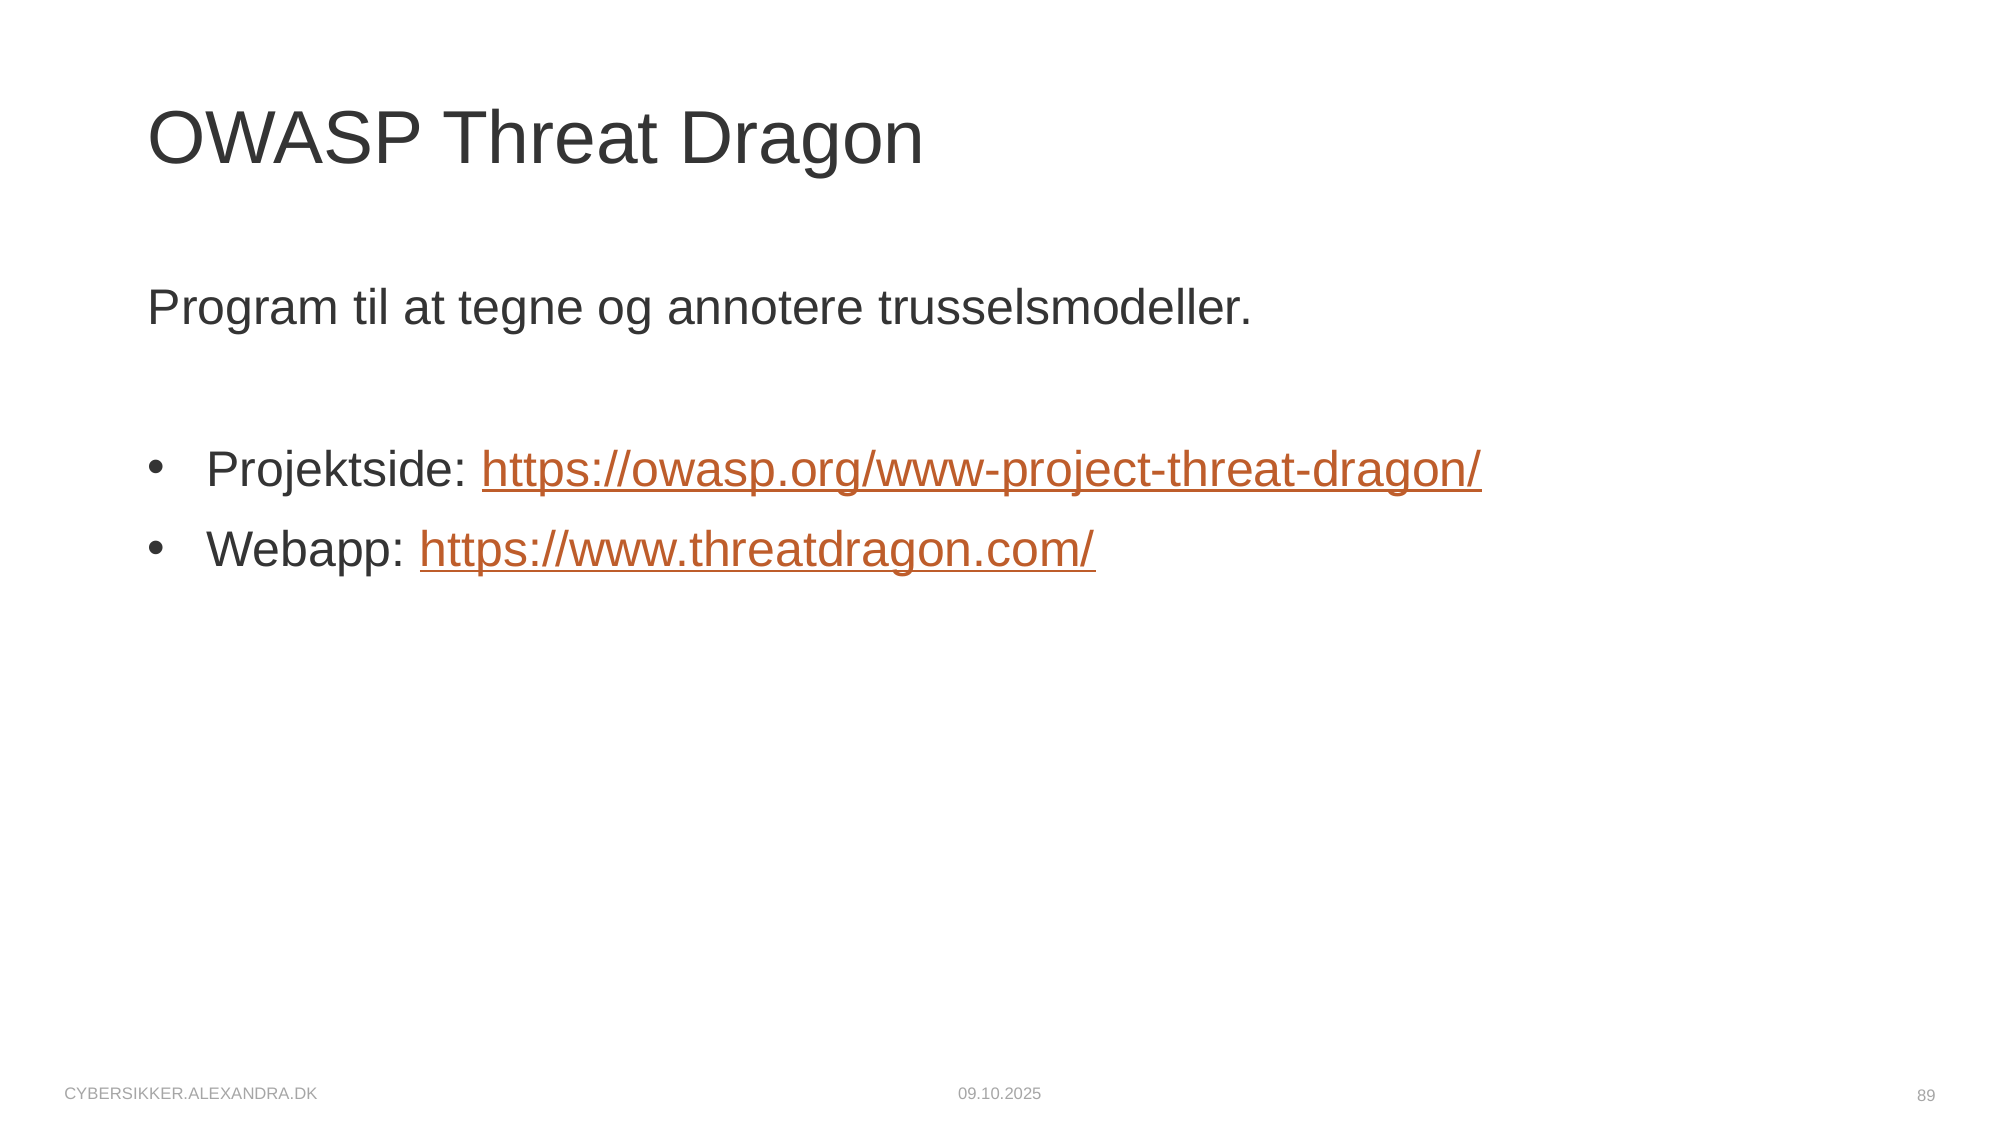

# OWASP Threat Dragon
Program til at tegne og annotere trusselsmodeller.

Projektside: https://owasp.org/www-project-threat-dragon/
Webapp: https://www.threatdragon.com/
cybersikker.alexandra.dk
09.10.2025
89